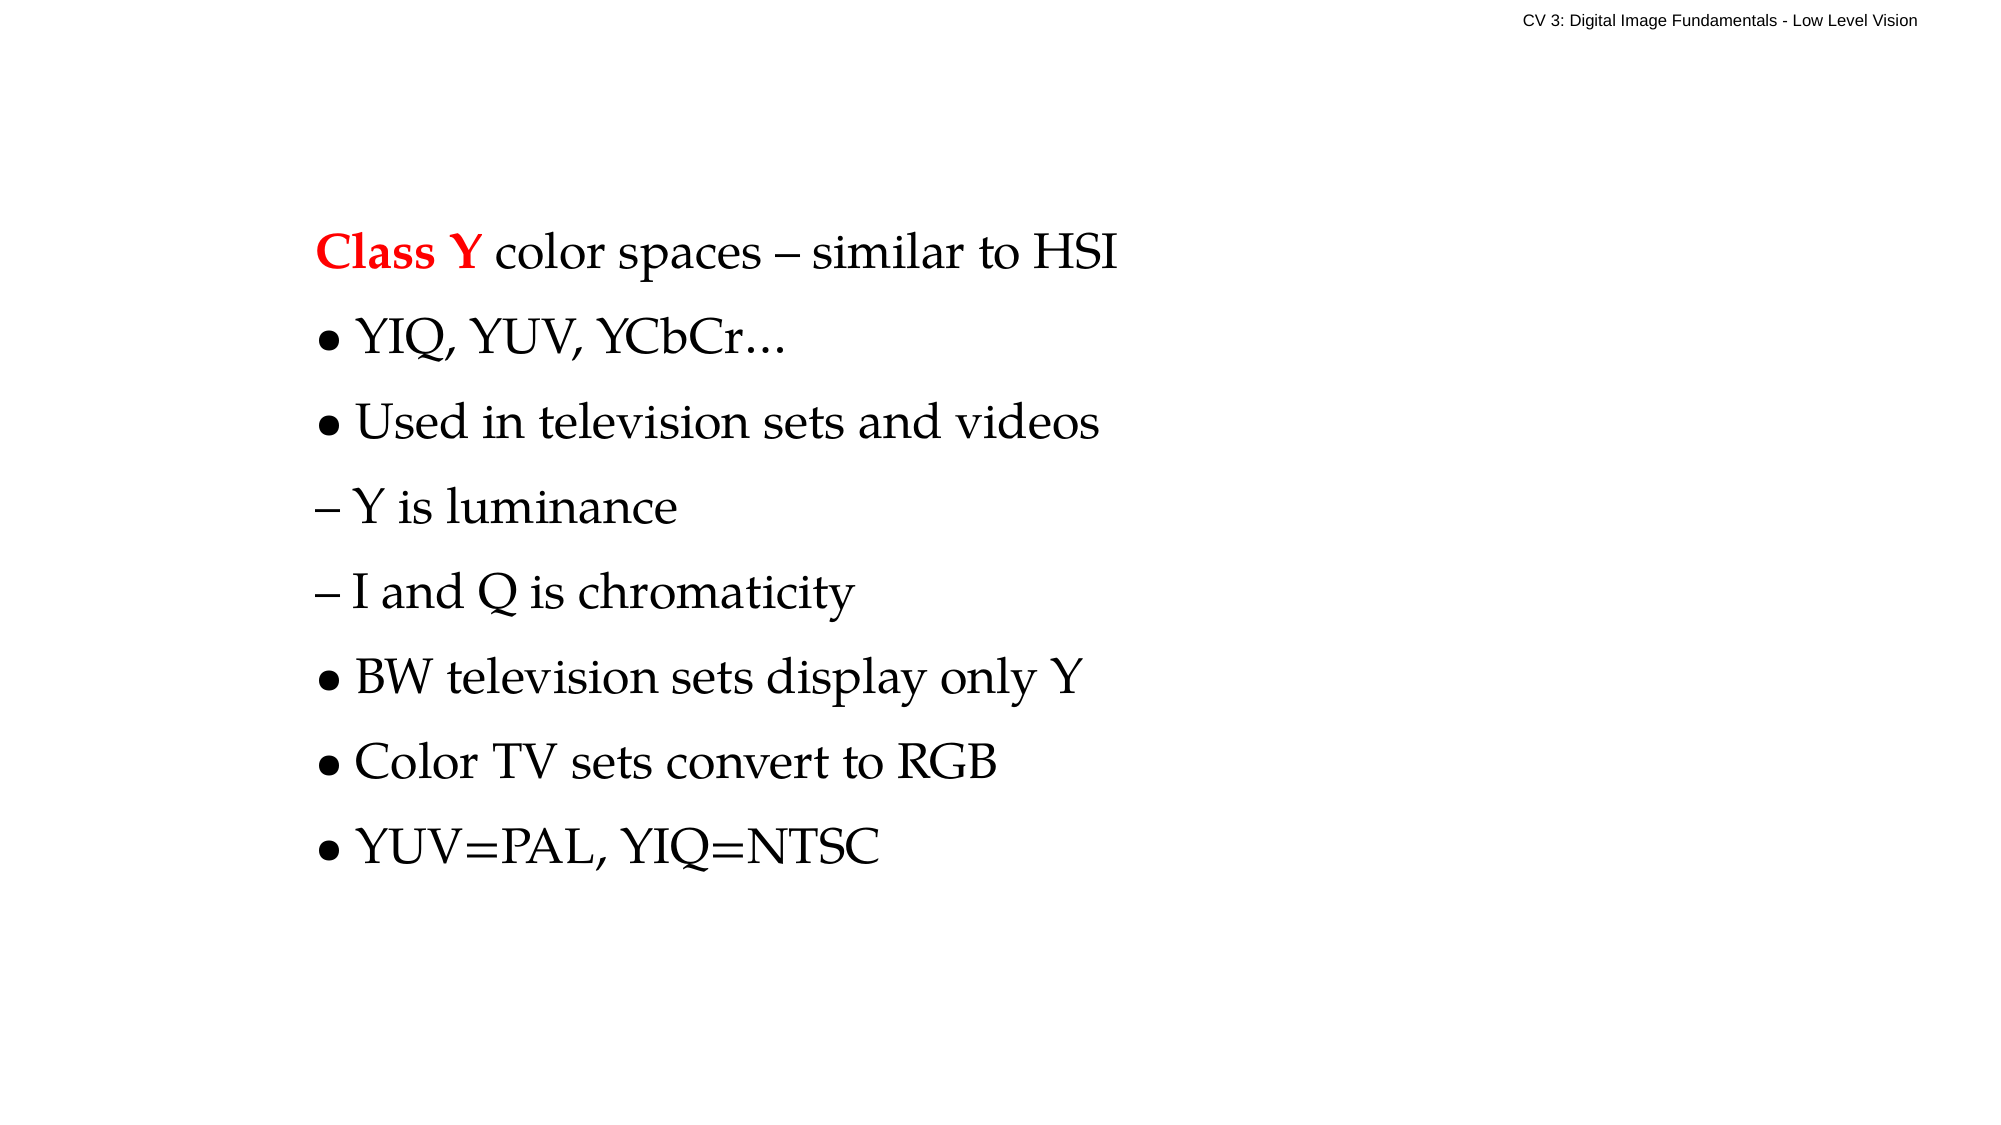

Class Y color spaces – similar to HSI
• YIQ, YUV, YCbCr…
• Used in television sets and videos
– Y is luminance
– I and Q is chromaticity
• BW television sets display only Y
• Color TV sets convert to RGB
• YUV=PAL, YIQ=NTSC